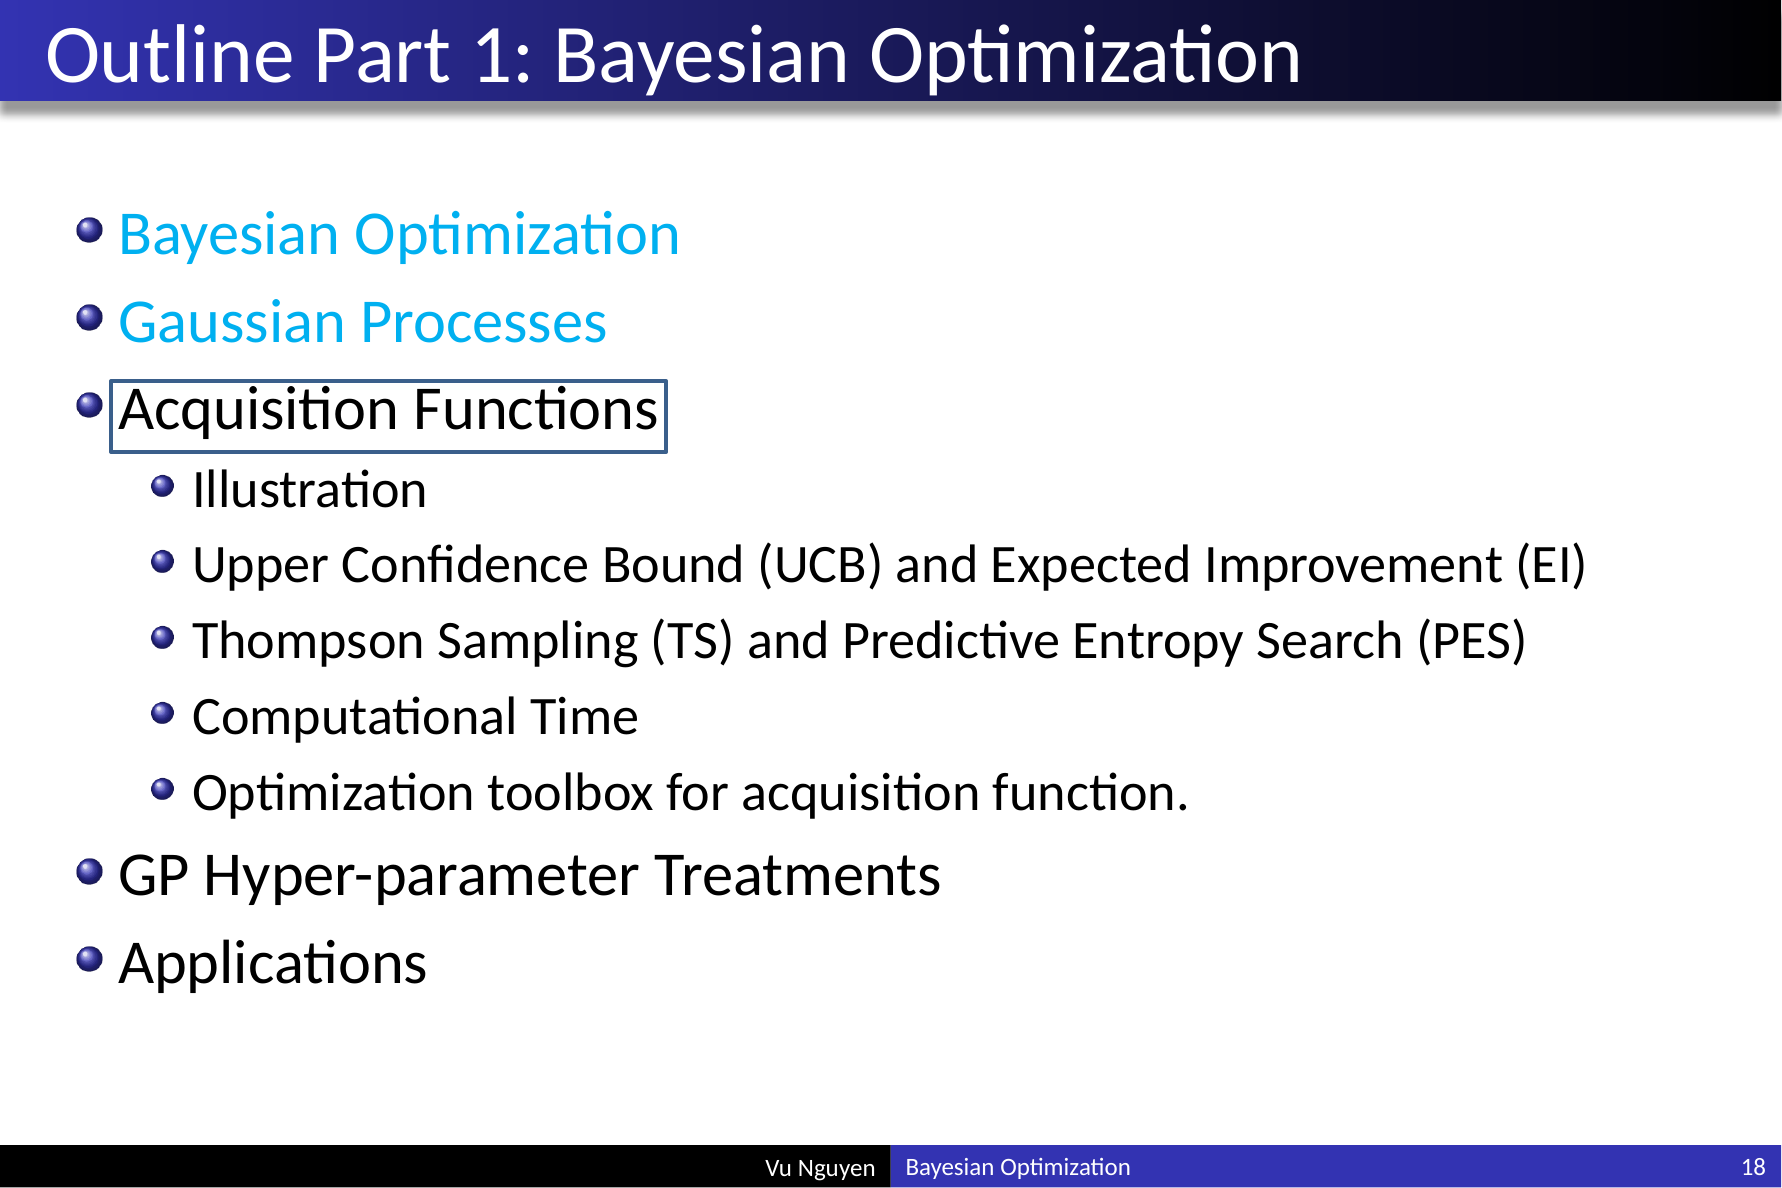

# Outline Part 1: Bayesian Optimization
Bayesian Optimization
Gaussian Processes
Acquisition Functions
Illustration
Upper Confidence Bound (UCB) and Expected Improvement (EI)
Thompson Sampling (TS) and Predictive Entropy Search (PES)
Computational Time
Optimization toolbox for acquisition function.
GP Hyper-parameter Treatments
Applications

18
Bayesian Optimization